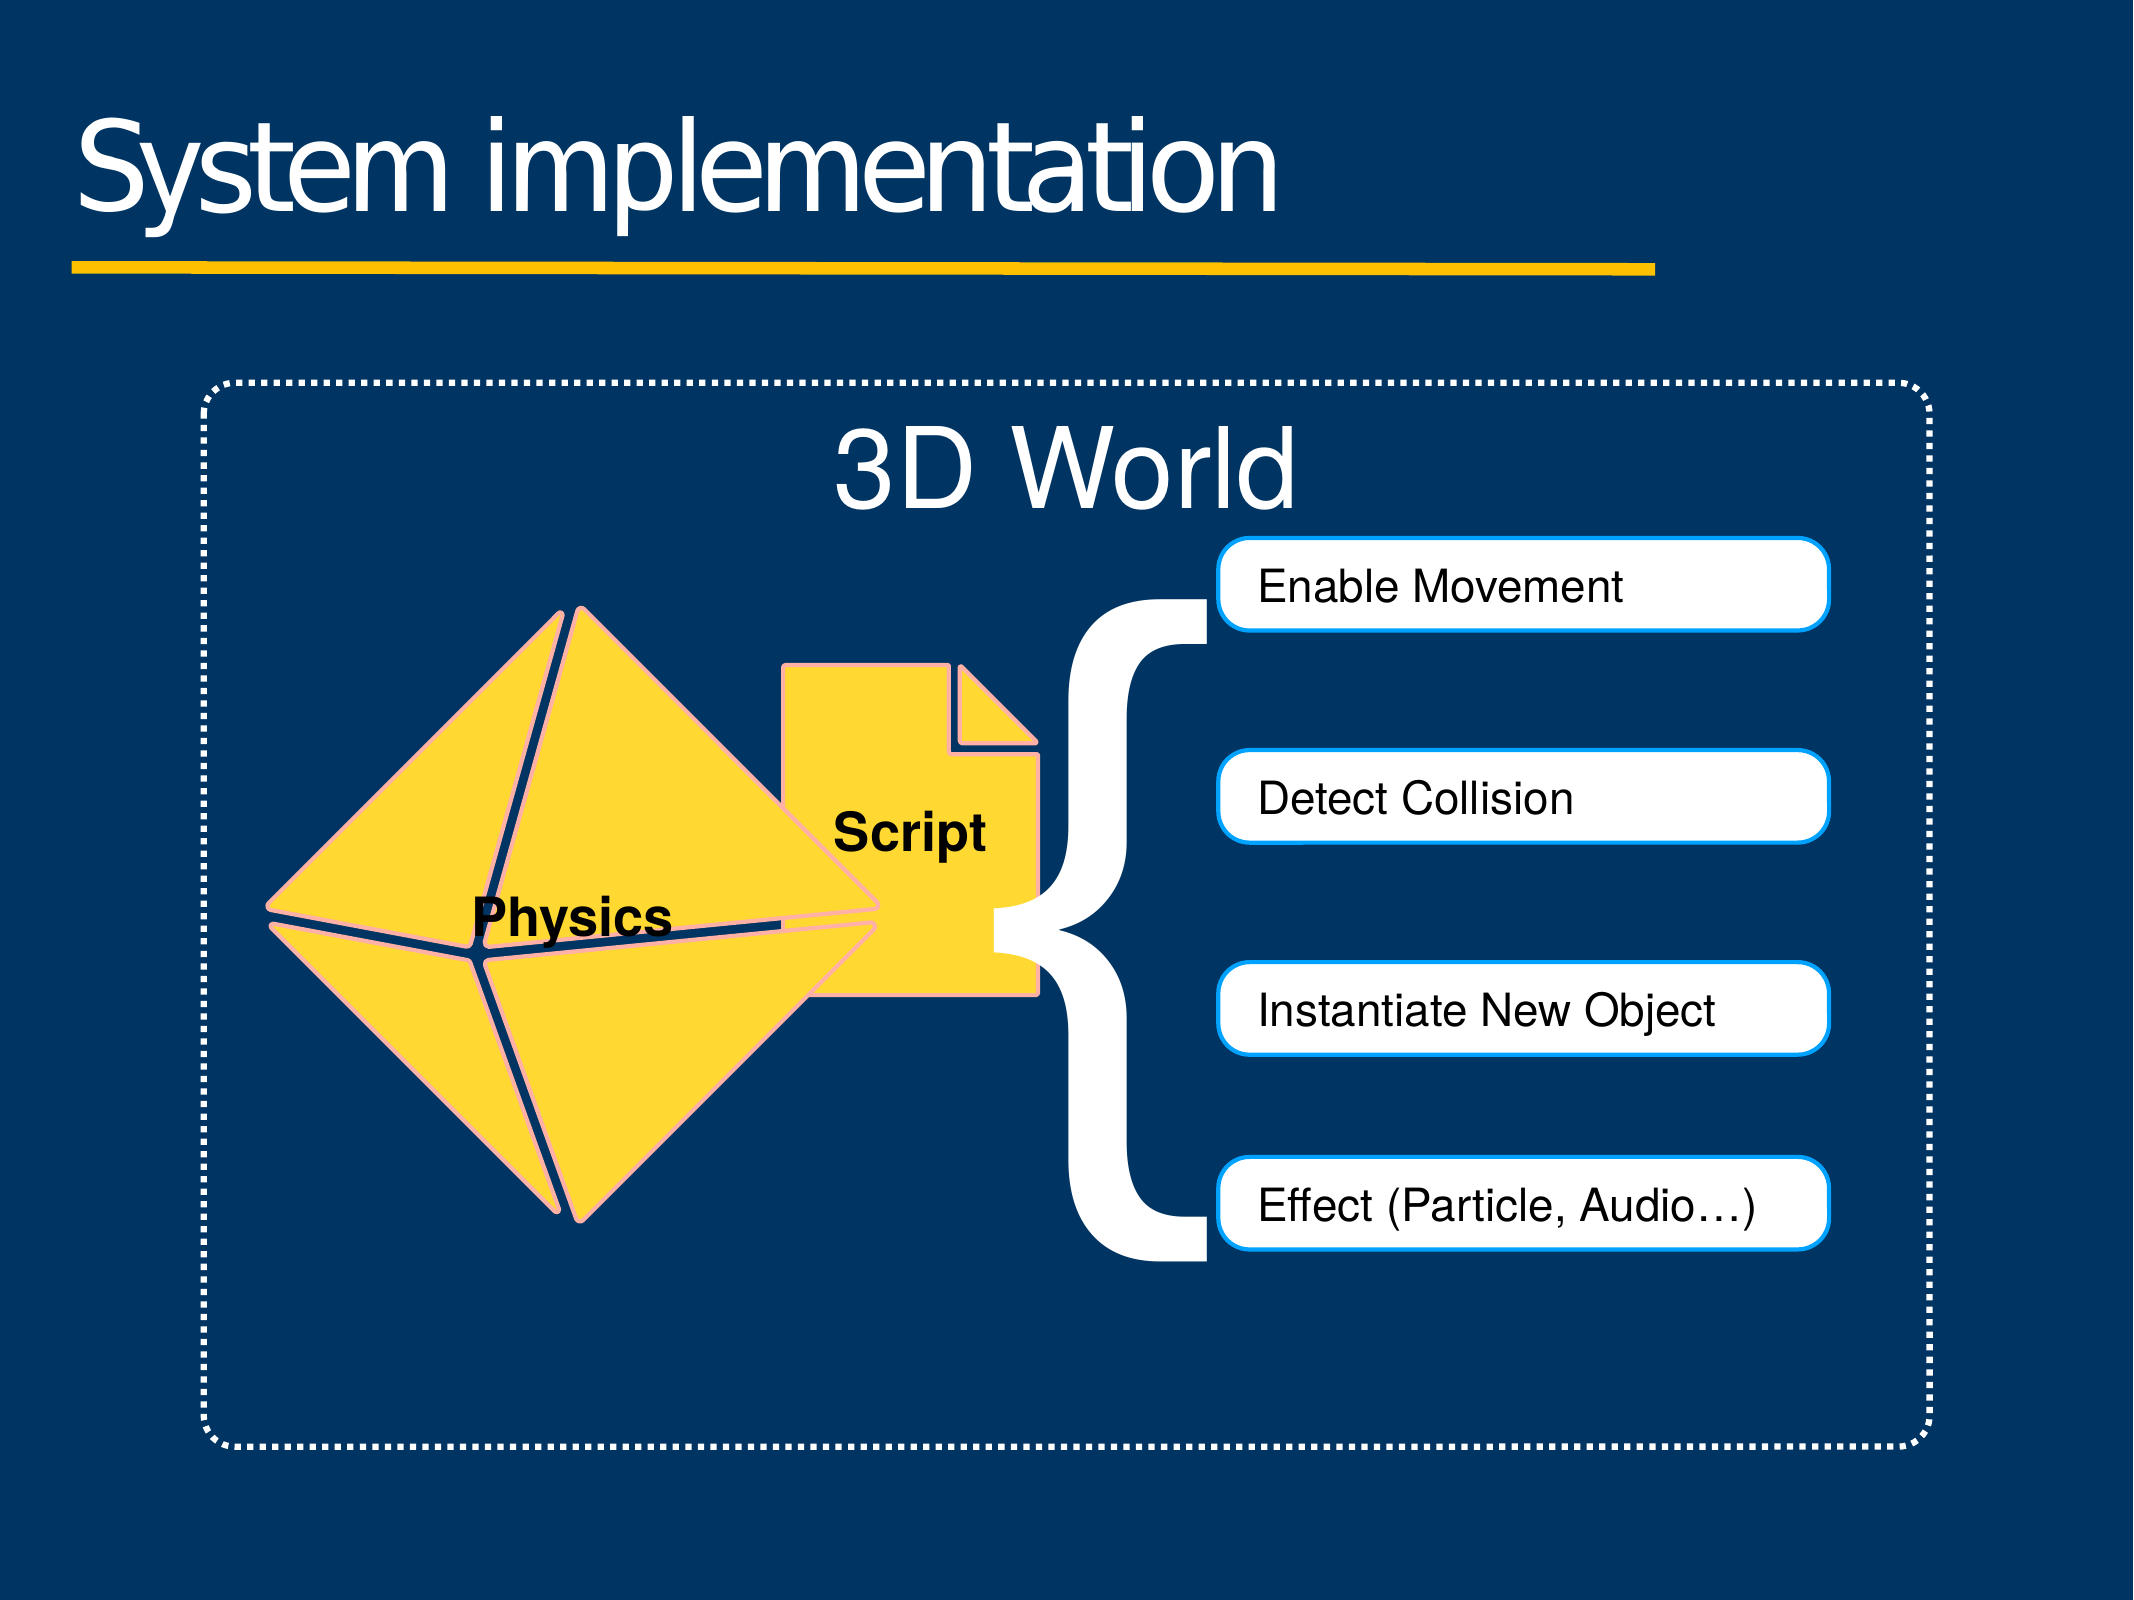

System implementation

3D World
{
  Enable Movement
Physics
Script
  Detect Collision
  Instantiate New Object
  Effect (Particle, Audio…)